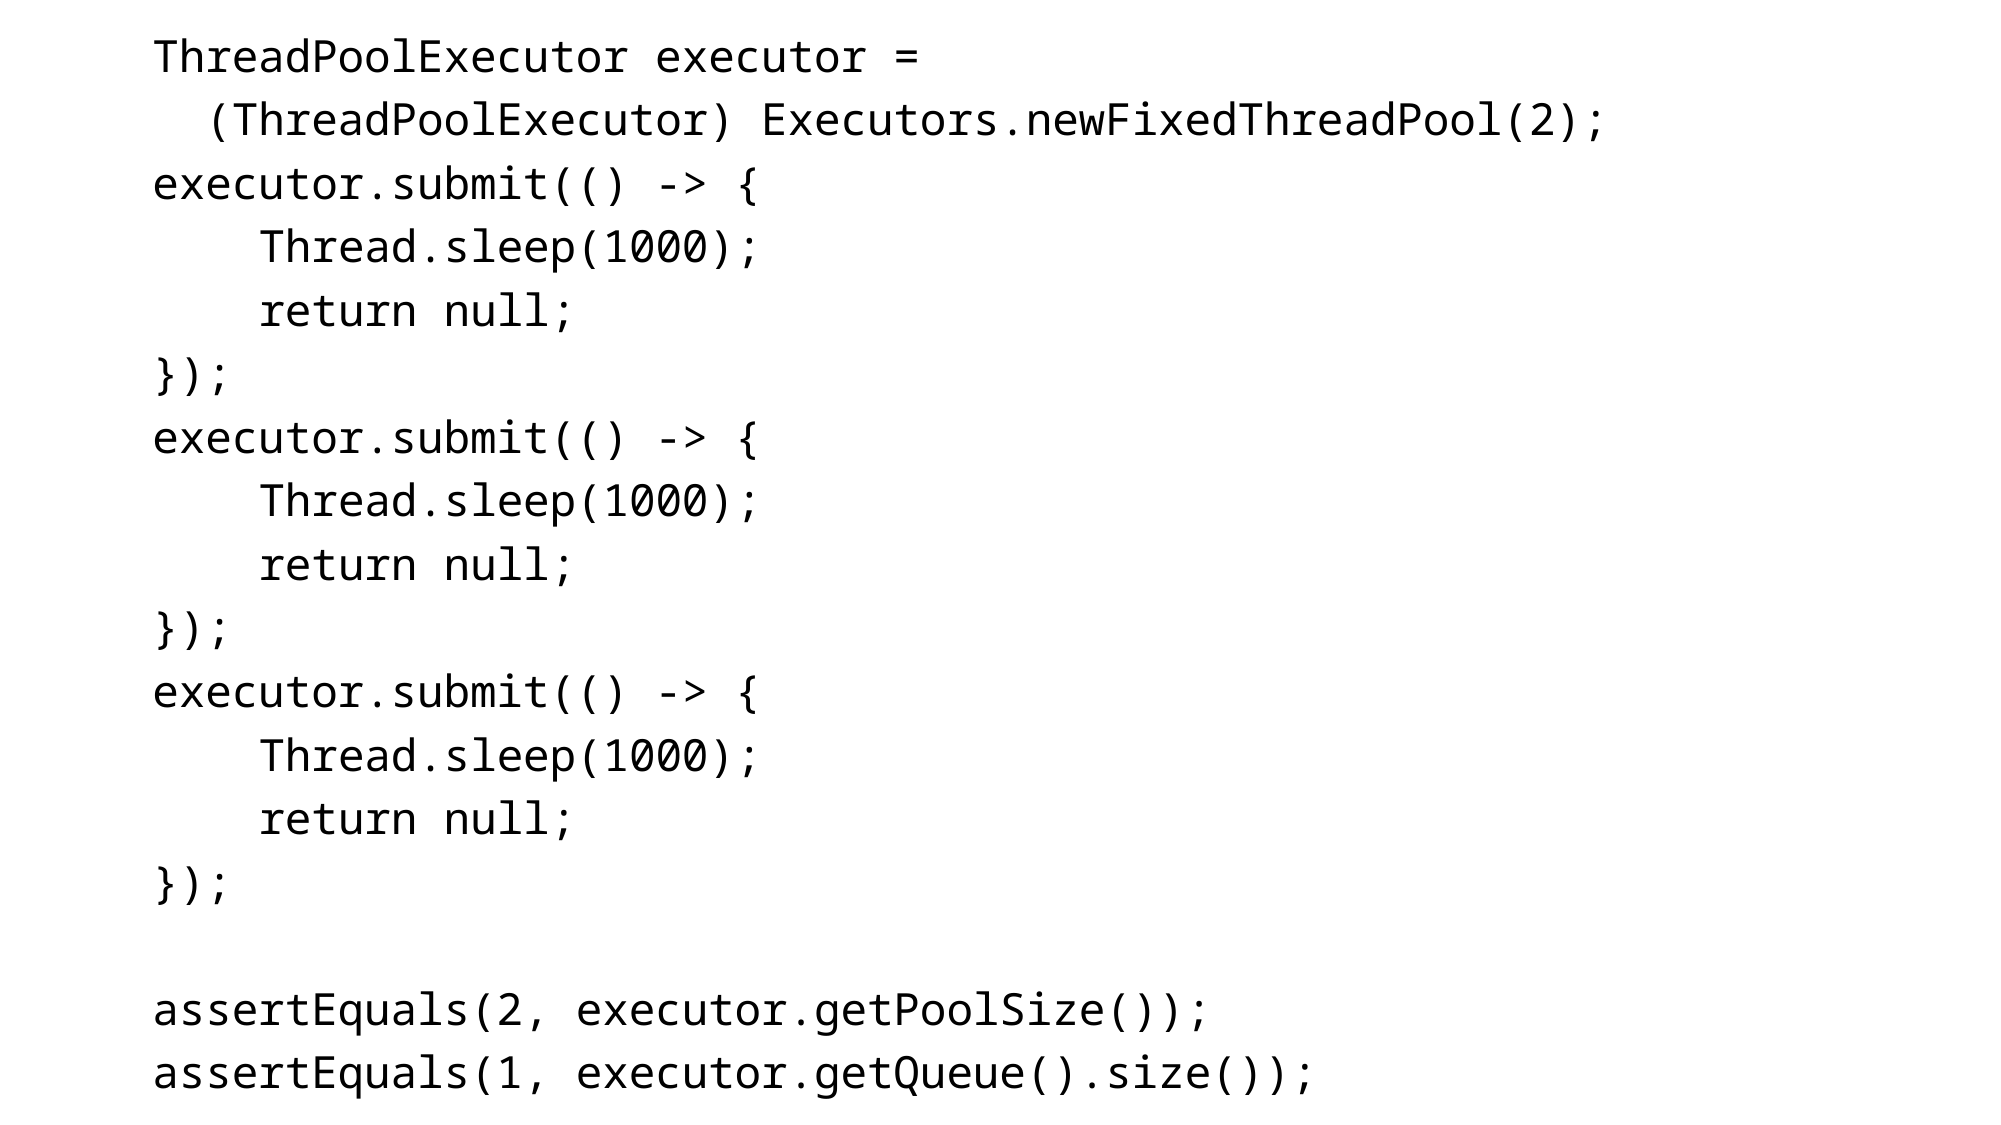

ThreadPoolExecutor executor =
  (ThreadPoolExecutor) Executors.newFixedThreadPool(2);
executor.submit(() -> {
    Thread.sleep(1000);
    return null;
});
executor.submit(() -> {
    Thread.sleep(1000);
    return null;
});
executor.submit(() -> {
    Thread.sleep(1000);
    return null;
});

assertEquals(2, executor.getPoolSize());
assertEquals(1, executor.getQueue().size());